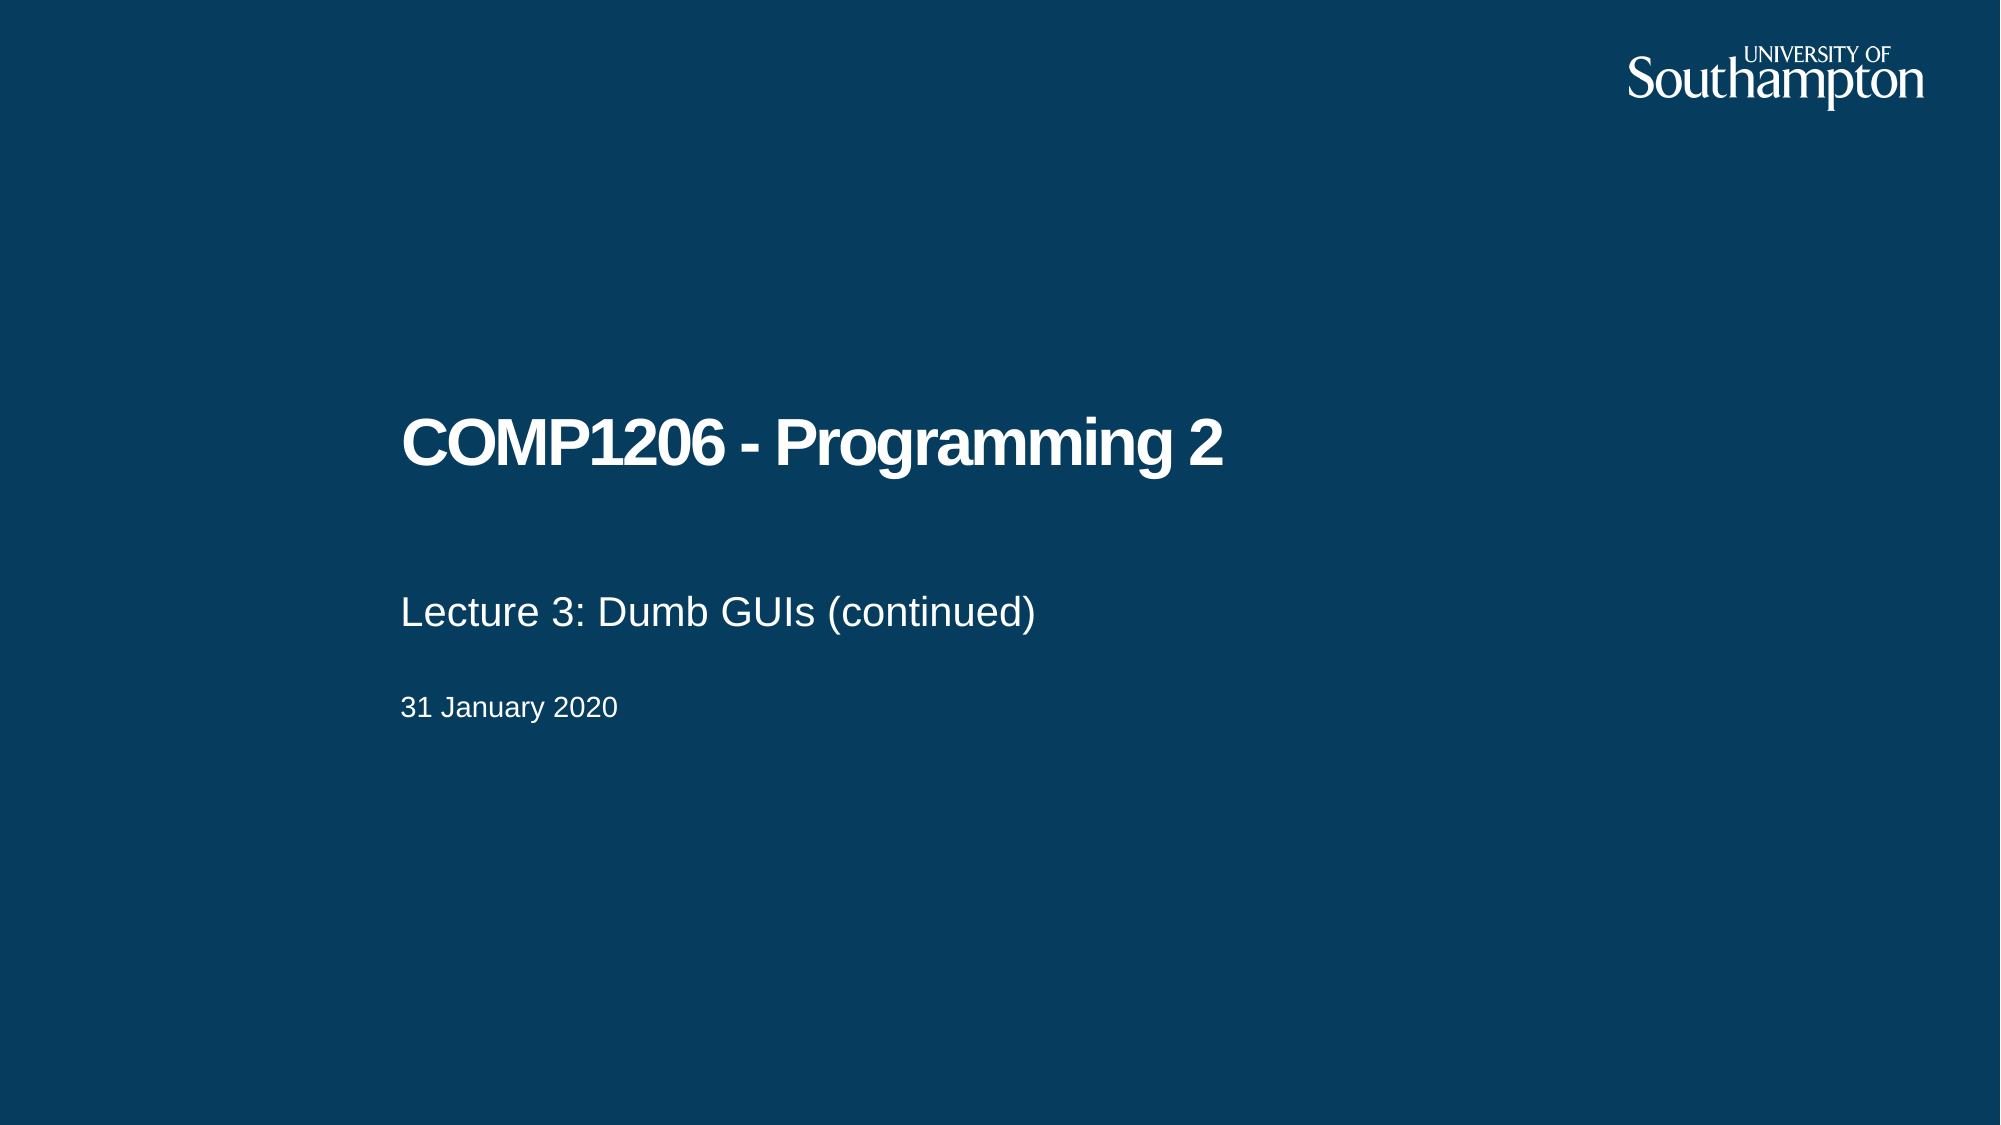

# COMP1206 - Programming 2
Lecture 3: Dumb GUIs (continued)
31 January 2020